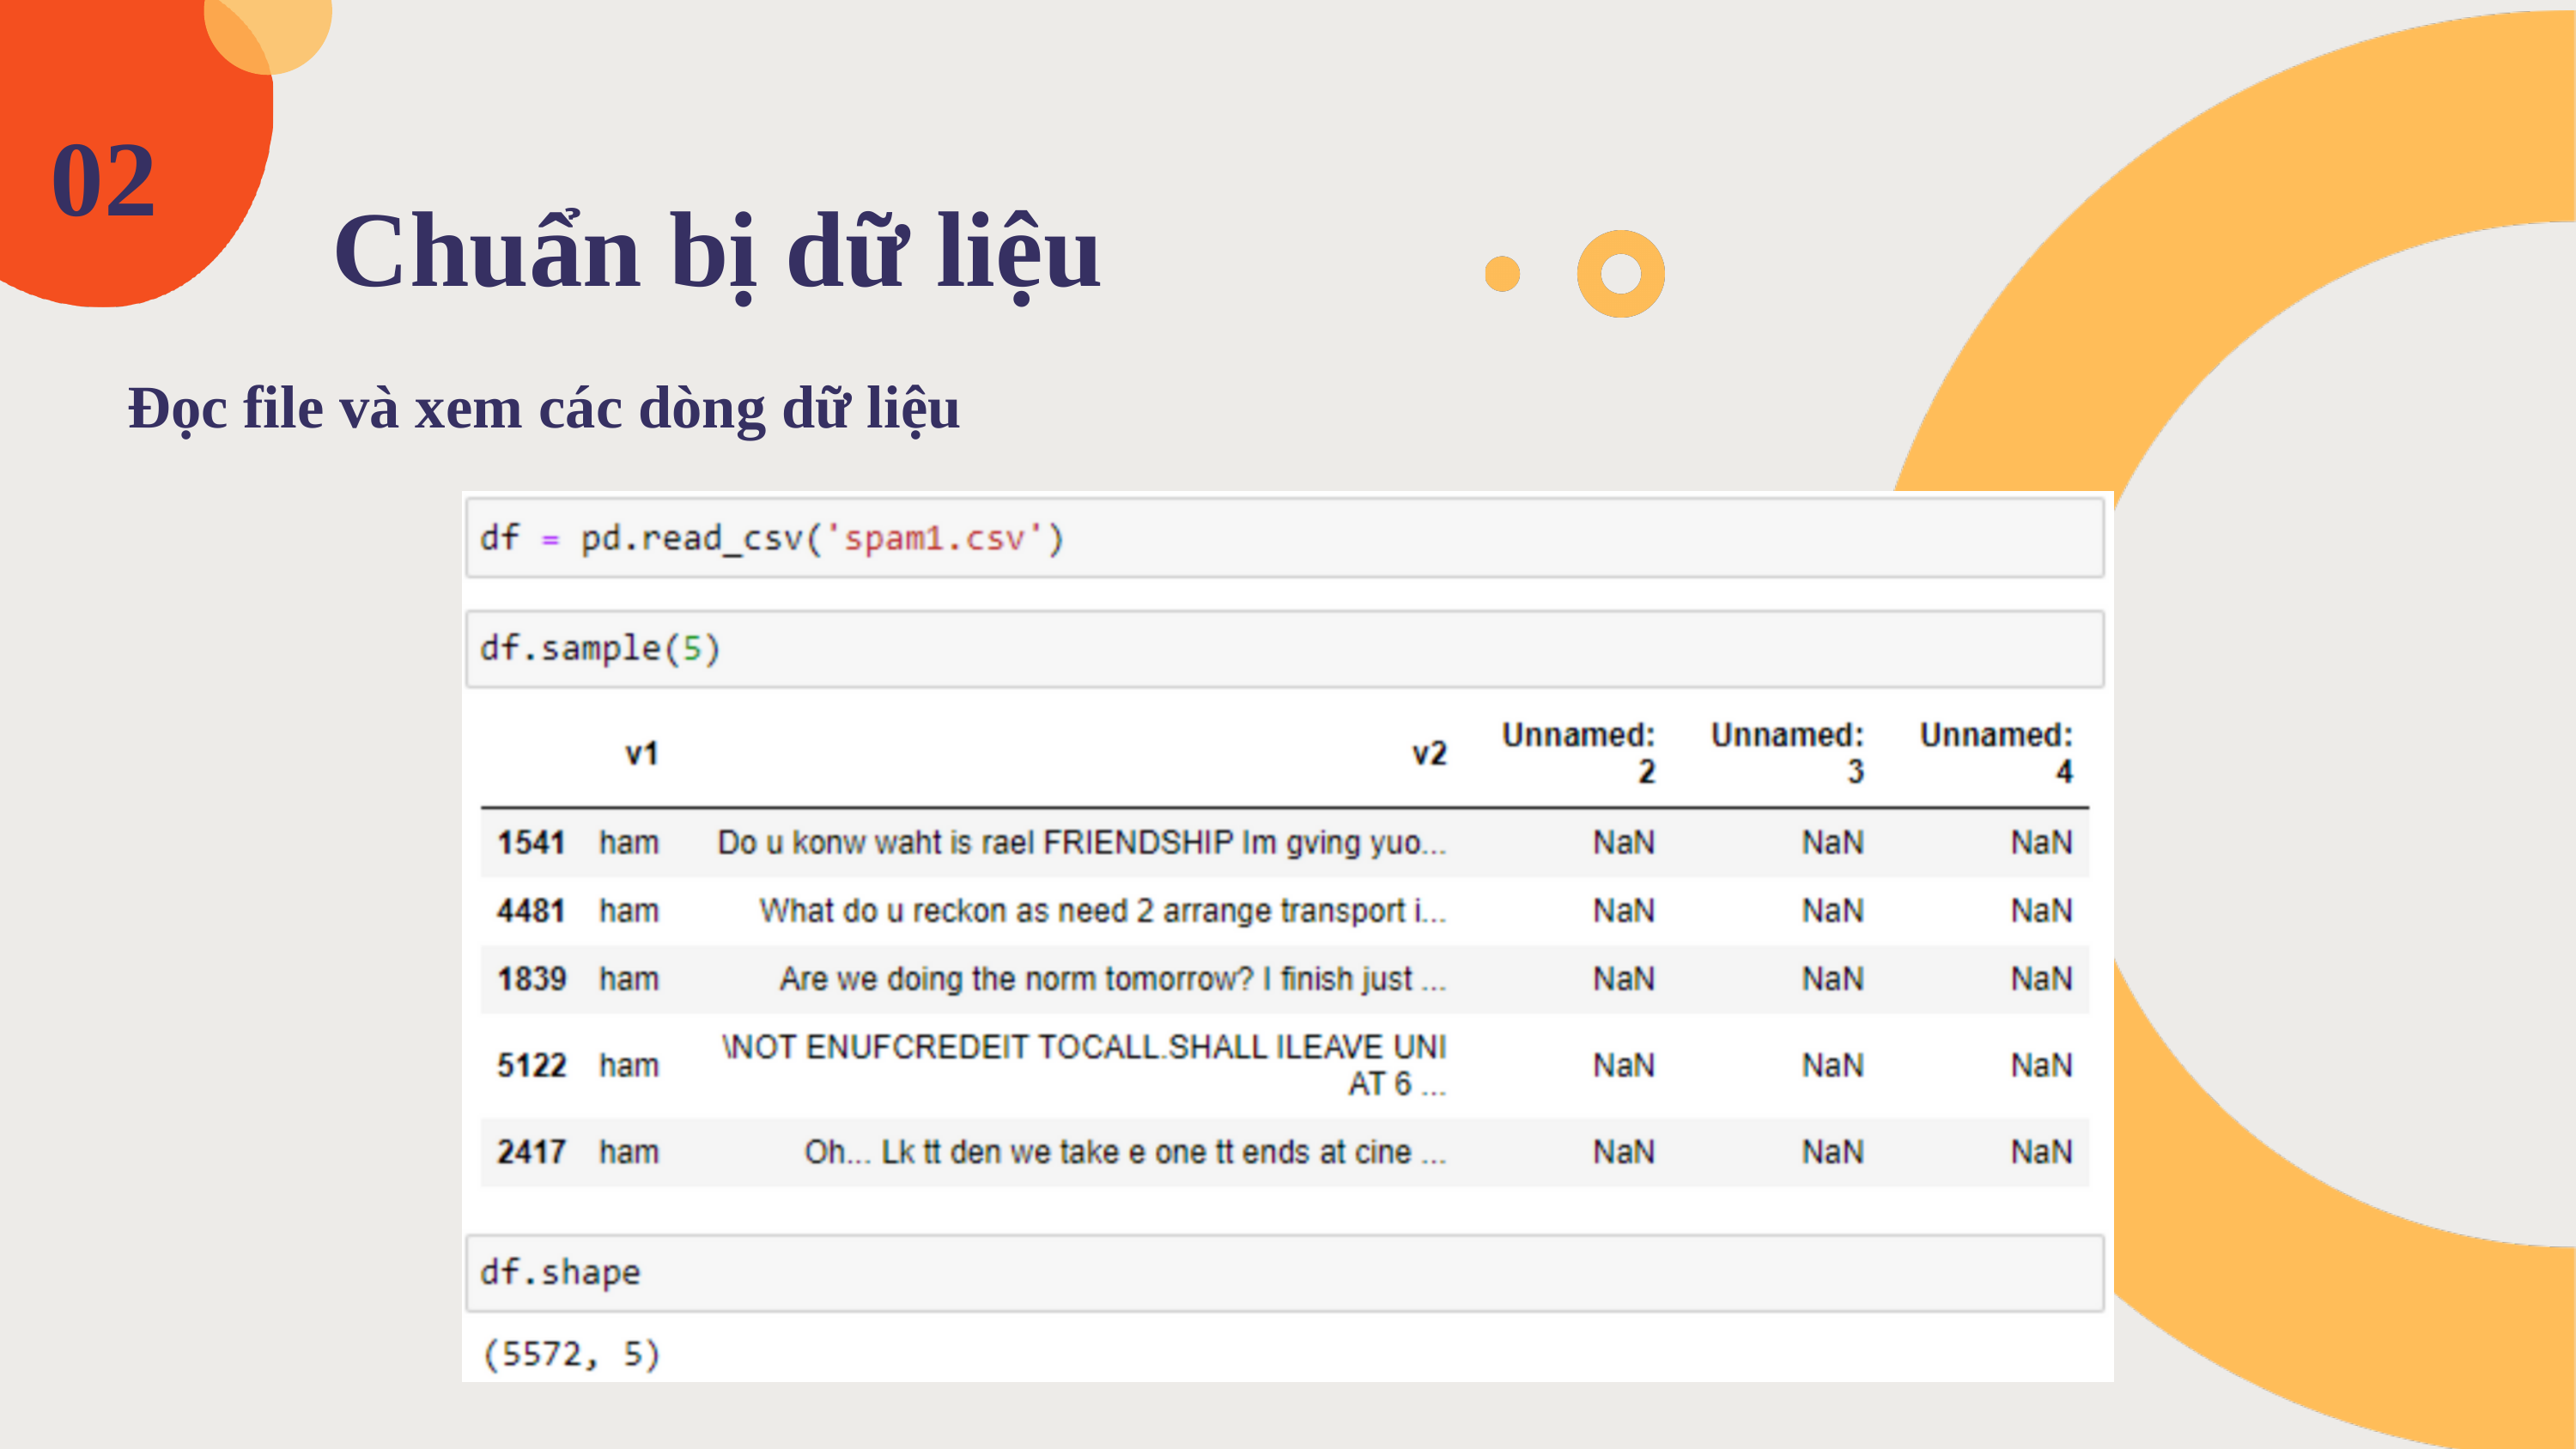

02
Chuẩn bị dữ liệu

Đọc file và xem các dòng dữ liệu